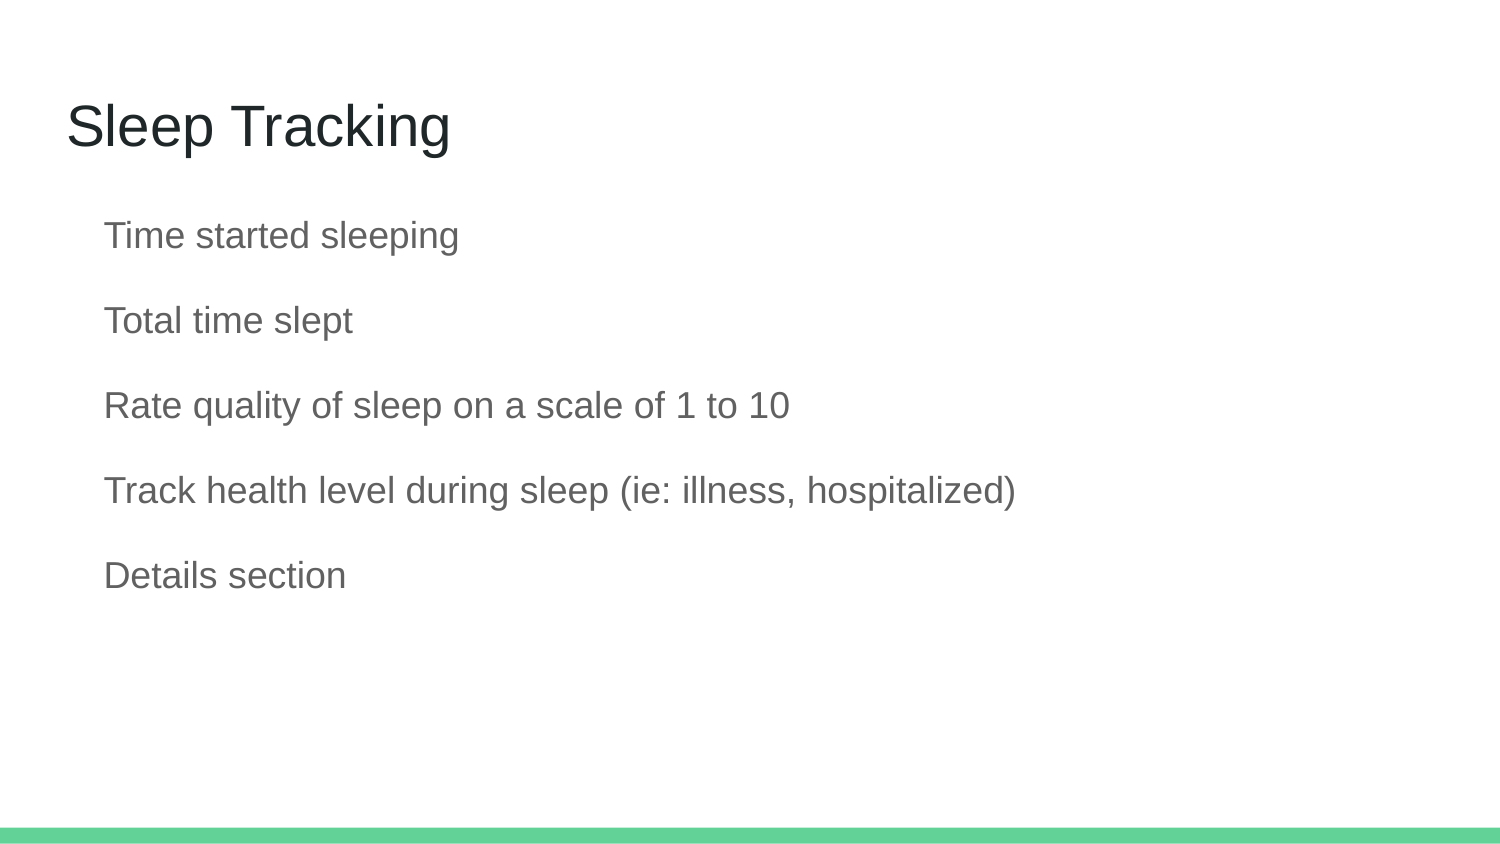

# Sleep Tracking
Time started sleeping
Total time slept
Rate quality of sleep on a scale of 1 to 10
Track health level during sleep (ie: illness, hospitalized)
Details section